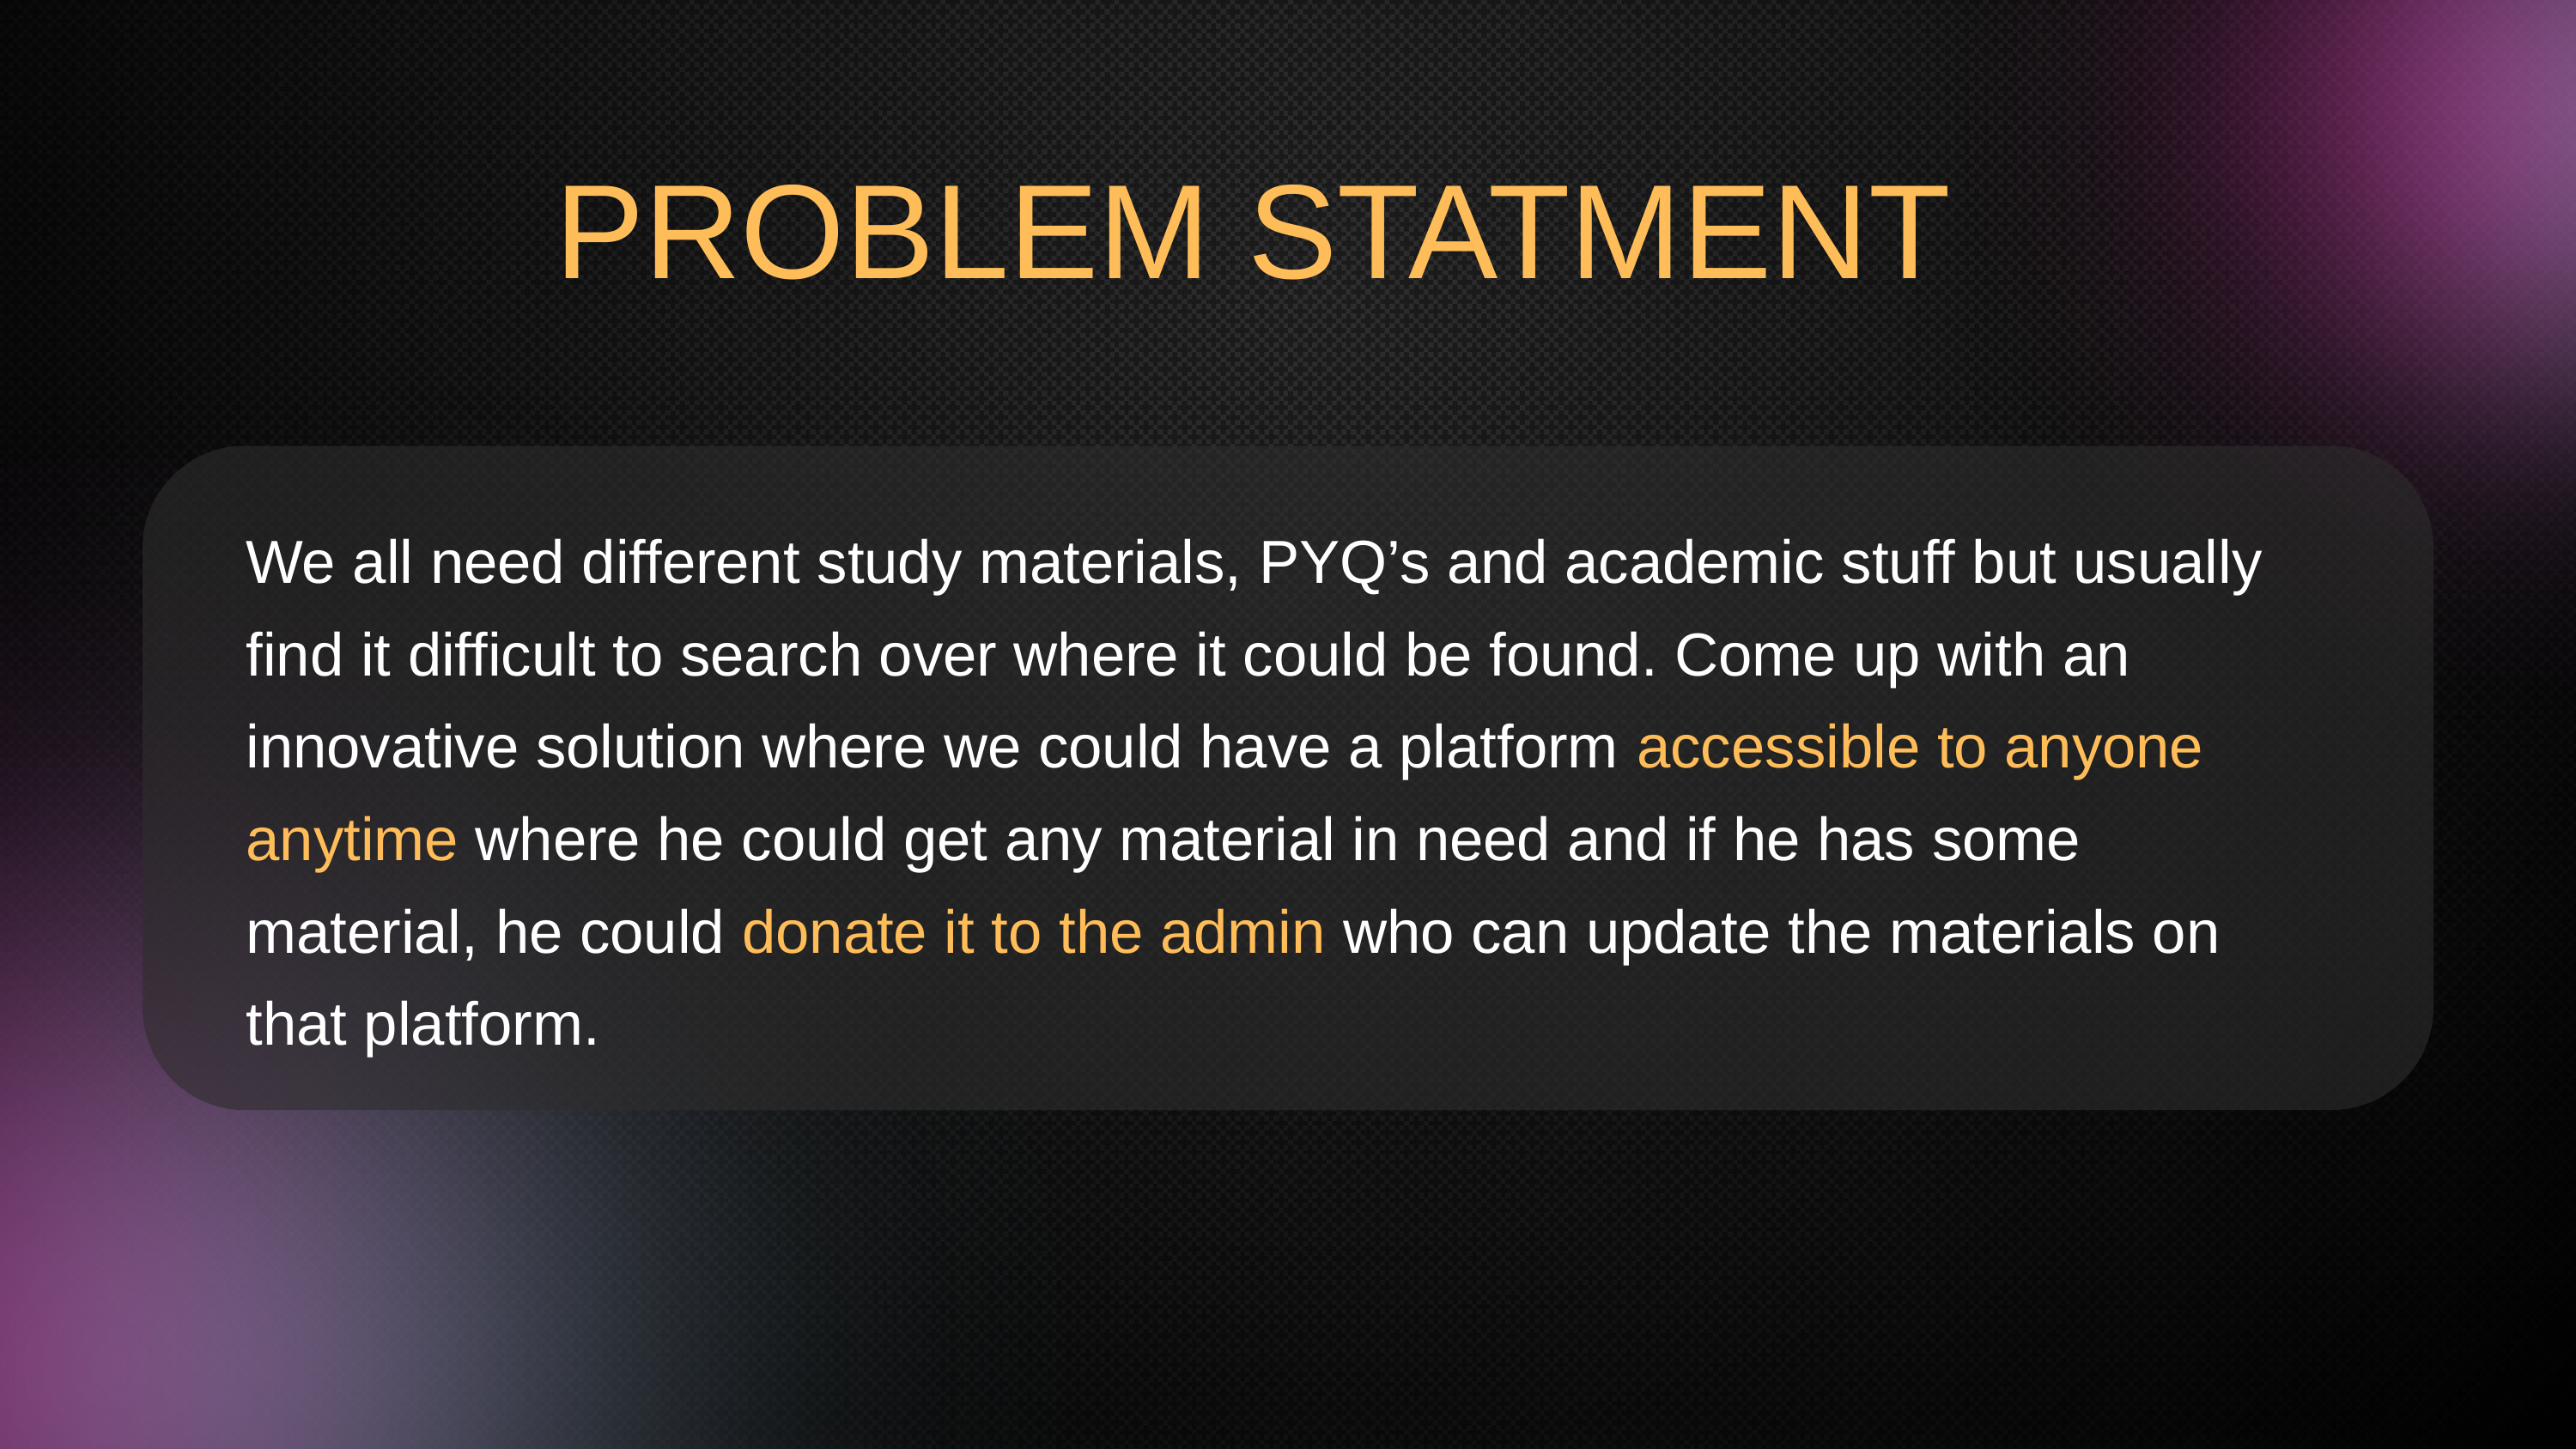

PROBLEM STATMENT

We all need different study materials, PYQ’s and academic stuff but usually find it difficult to search over where it could be found. Come up with an innovative solution where we could have a platform accessible to anyone anytime where he could get any material in need and if he has some material, he could donate it to the admin who can update the materials on that platform.